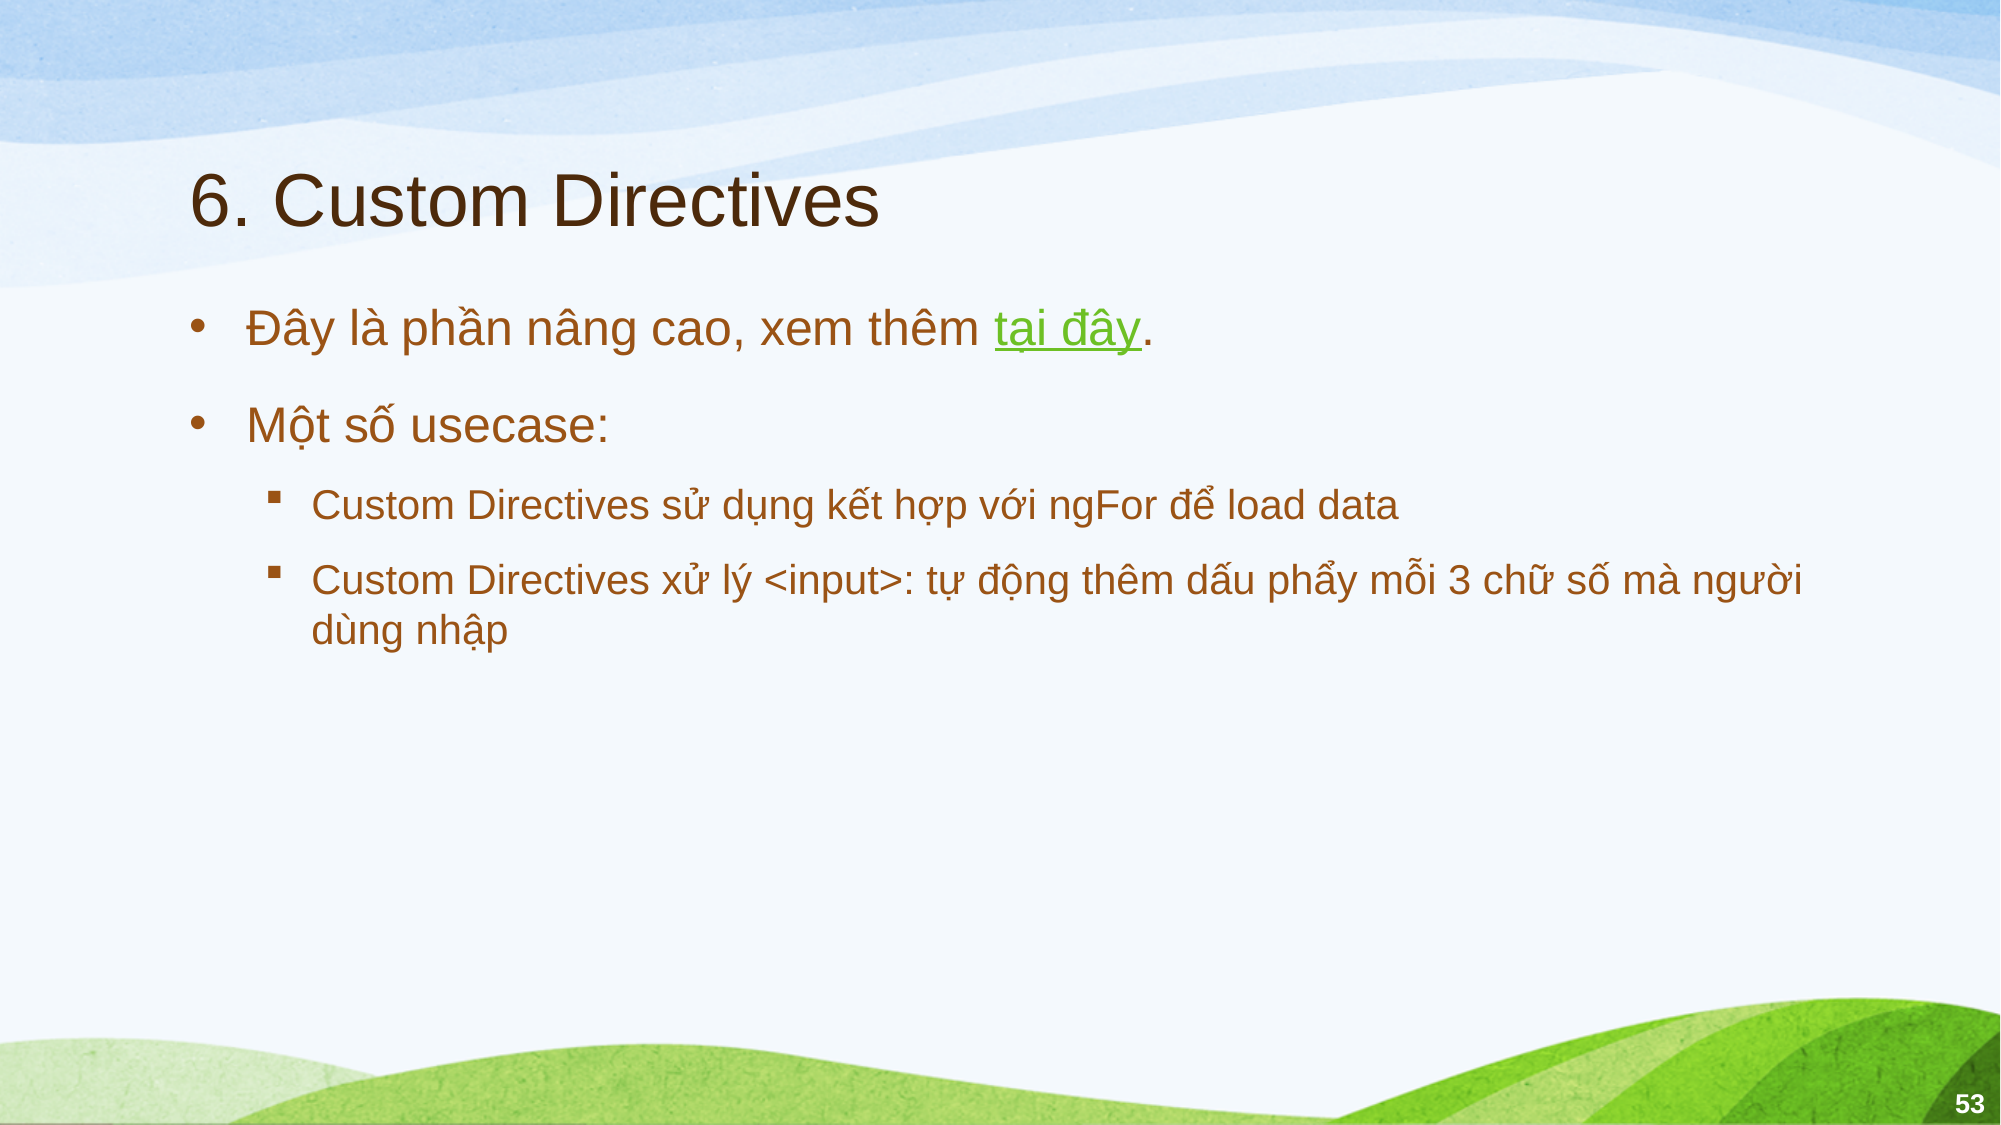

# 6. Custom Directives
Đây là phần nâng cao, xem thêm tại đây.
Một số usecase:
Custom Directives sử dụng kết hợp với ngFor để load data
Custom Directives xử lý <input>: tự động thêm dấu phẩy mỗi 3 chữ số mà người dùng nhập
53